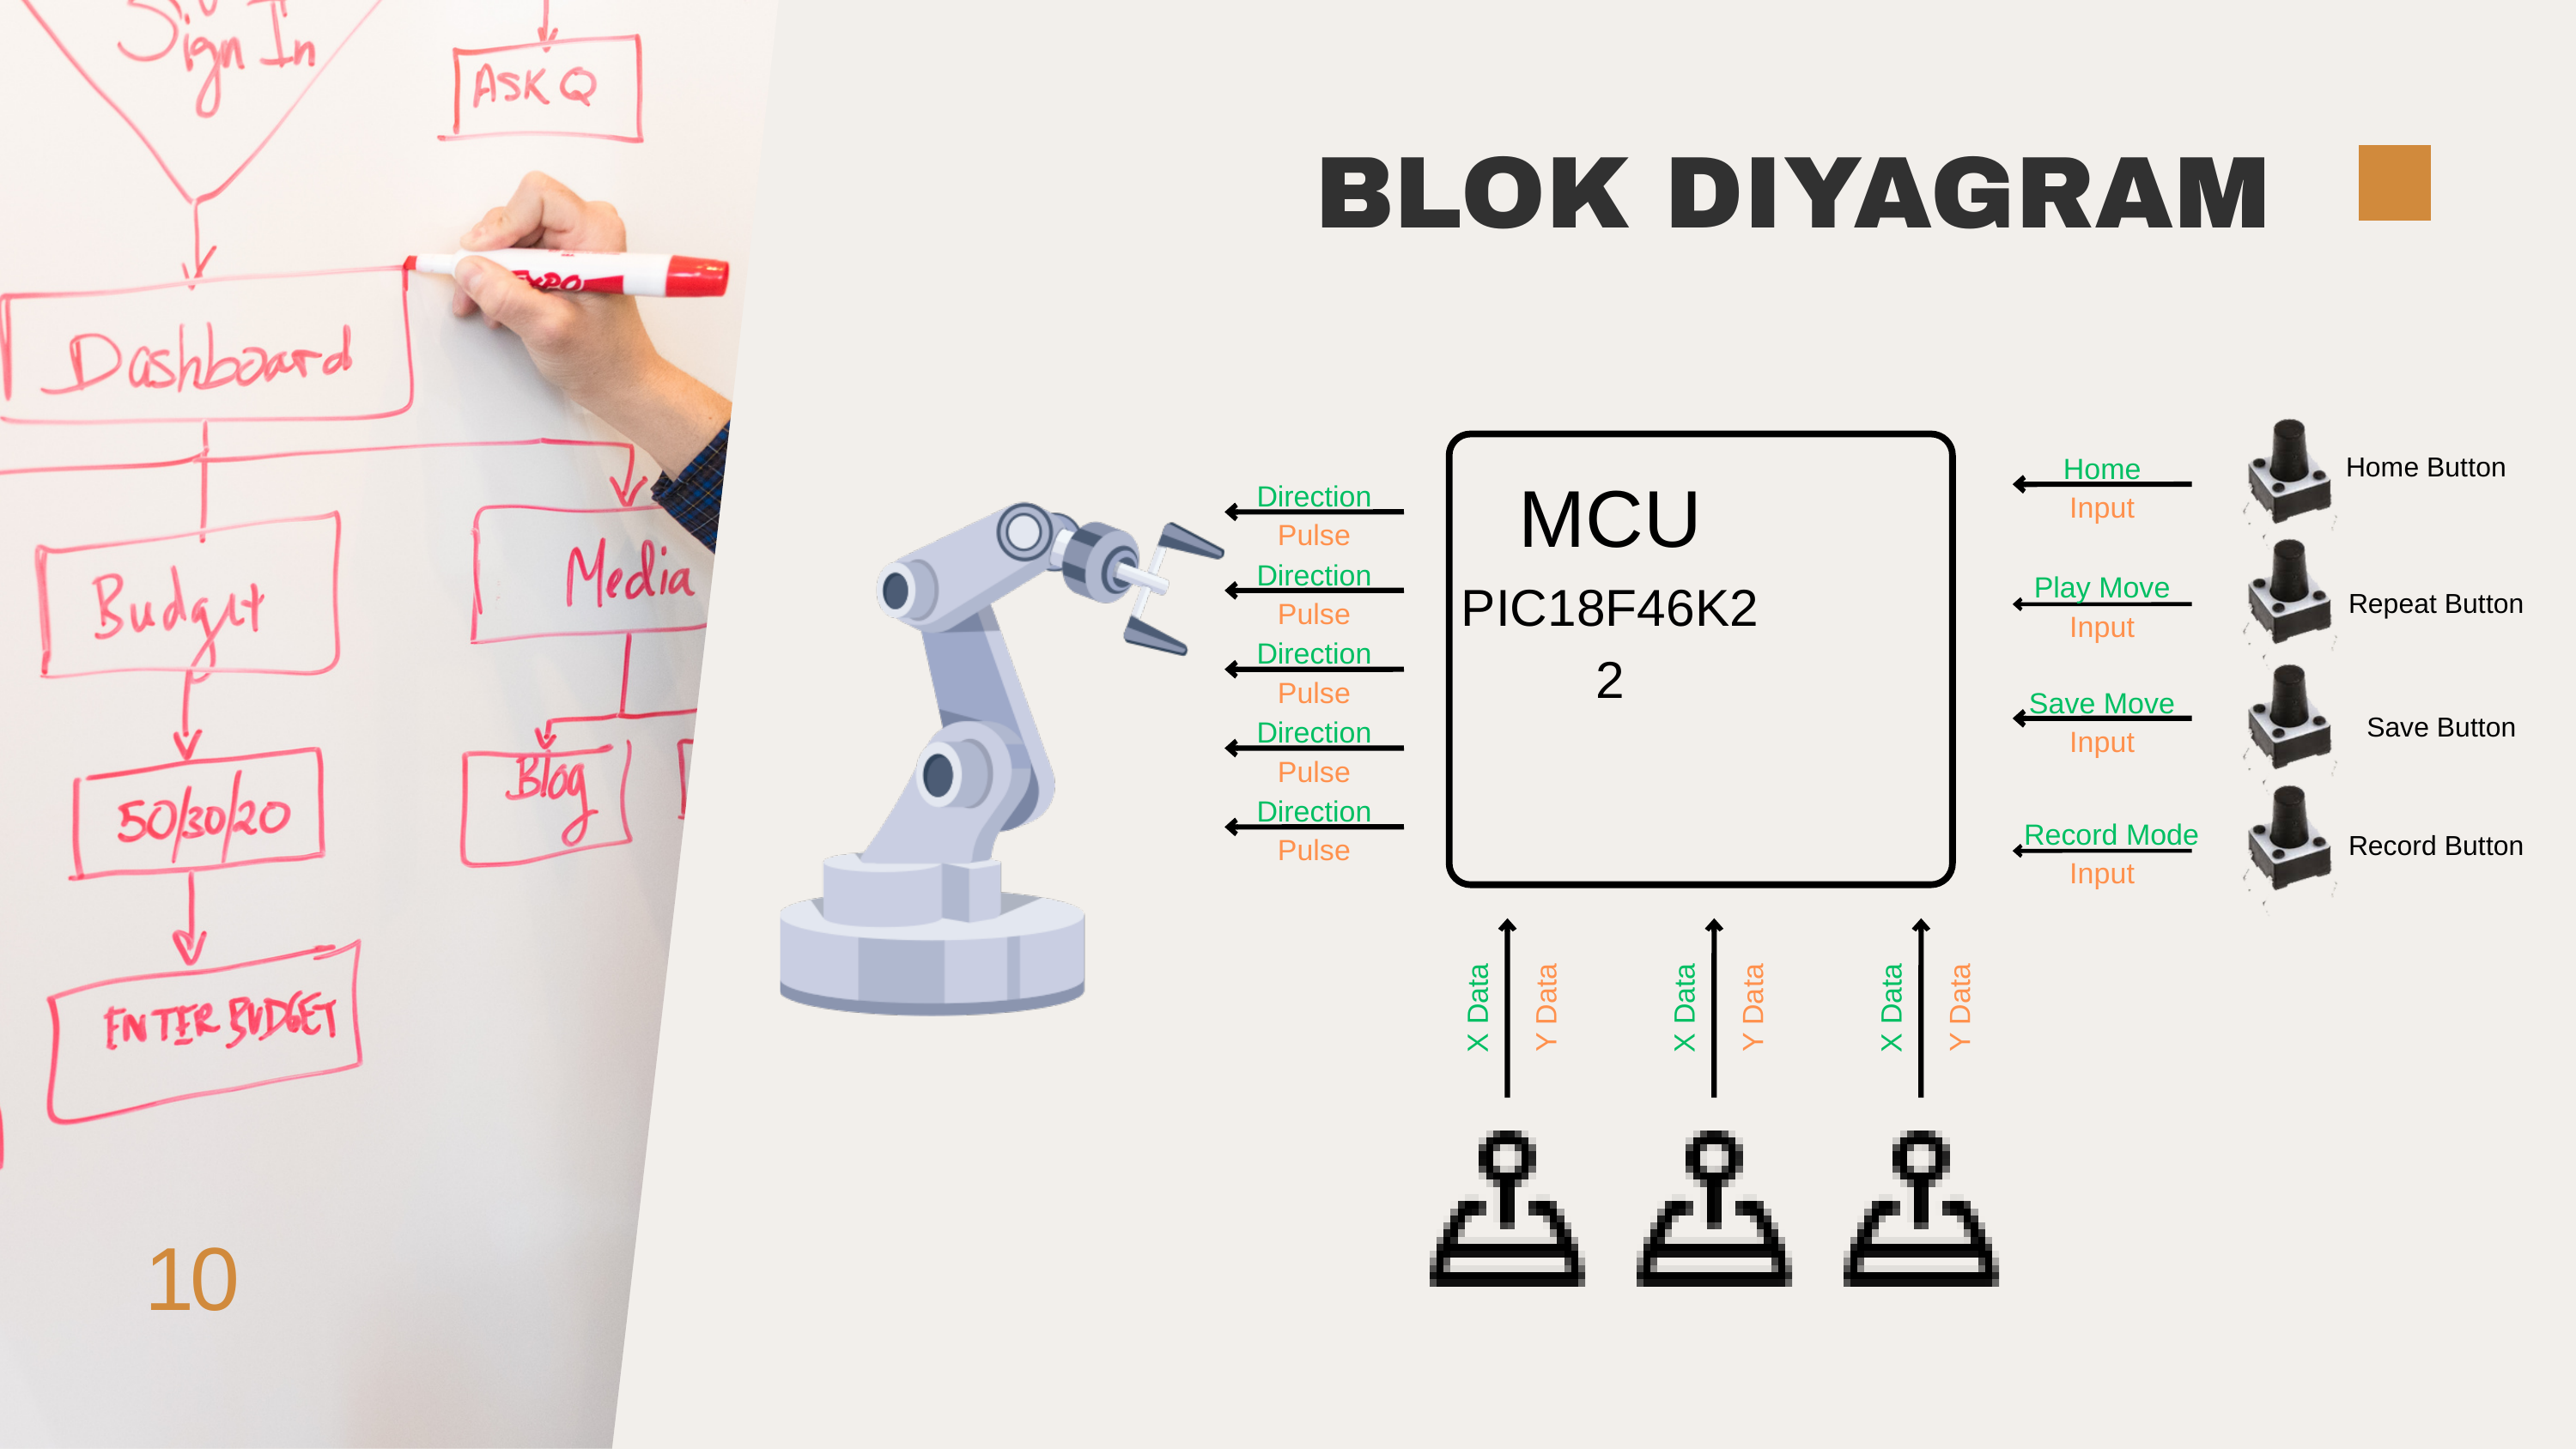

BLOK DIYAGRAM

Home
Home Button
Input

MCU
PIC18F46K22
Direction
Pulse

Direction
Pulse

Play Move
Repeat Button
Input

Direction
Pulse

Save Move
Save Button
Input

Direction
Pulse

Direction
Pulse

Record Mode
Record Button
Input

X Data
Y Data

X Data
Y Data

X Data
Y Data

10